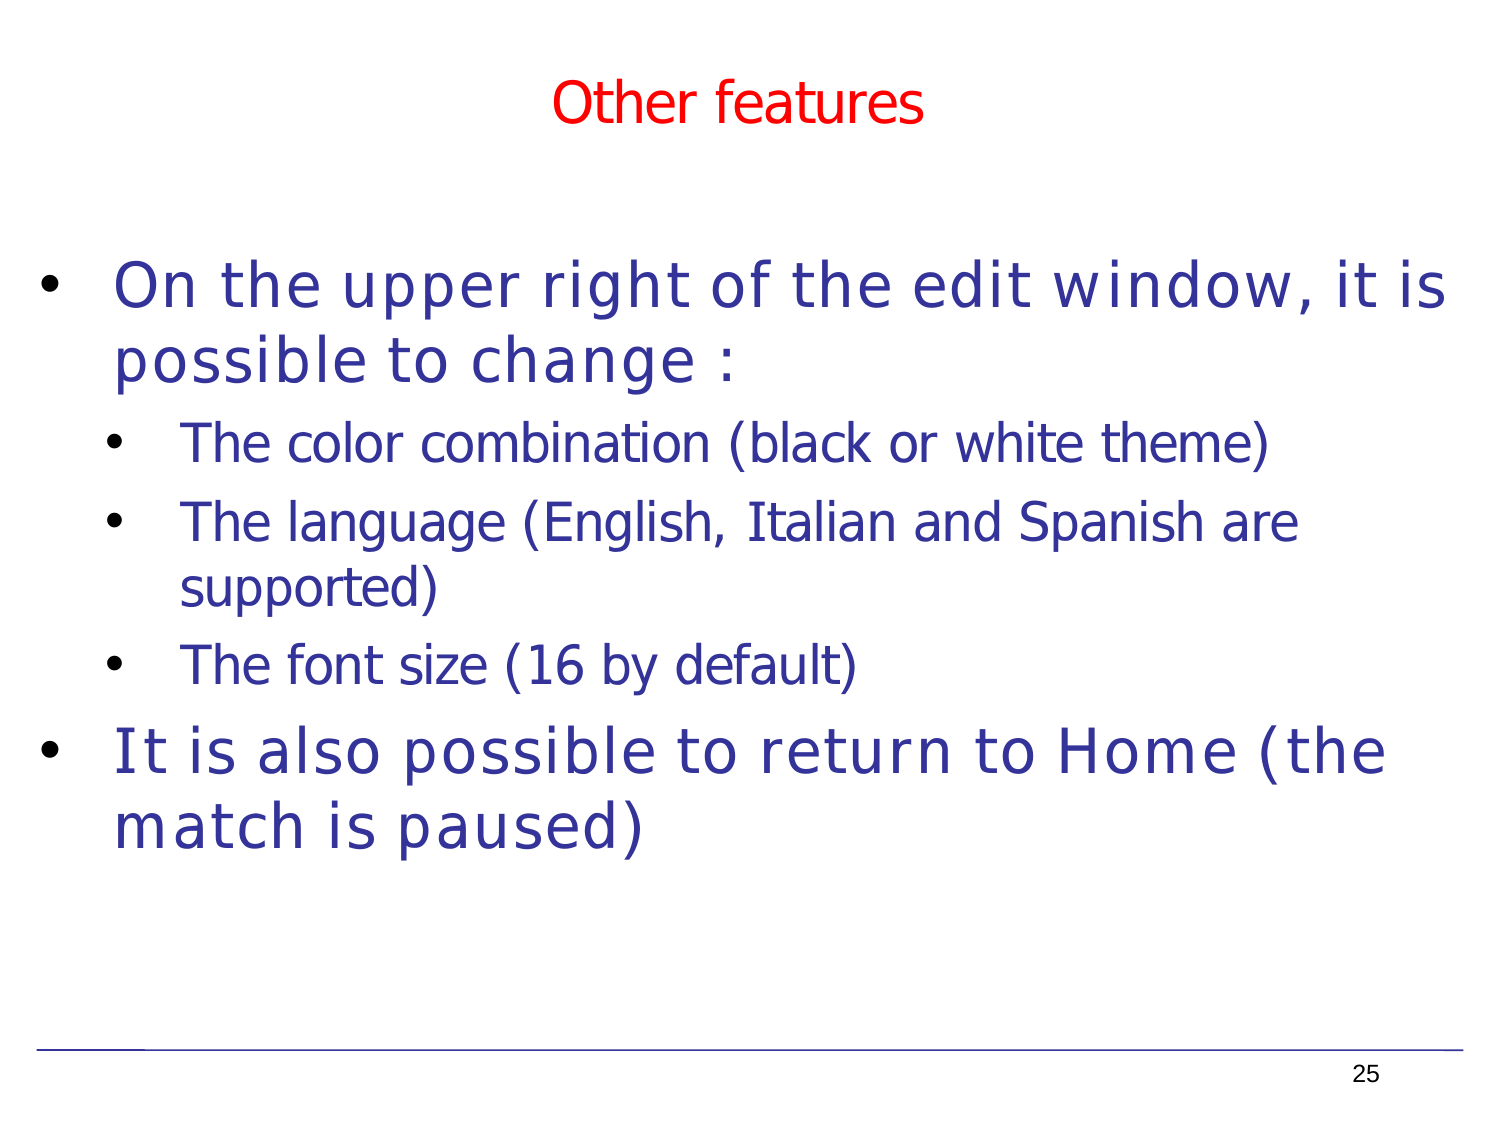

# Other features
On the upper right of the edit window, it is possible to change :
The color combination (black or white theme)
The language (English, Italian and Spanish are supported)
The font size (16 by default)
It is also possible to return to Home (the match is paused)
25